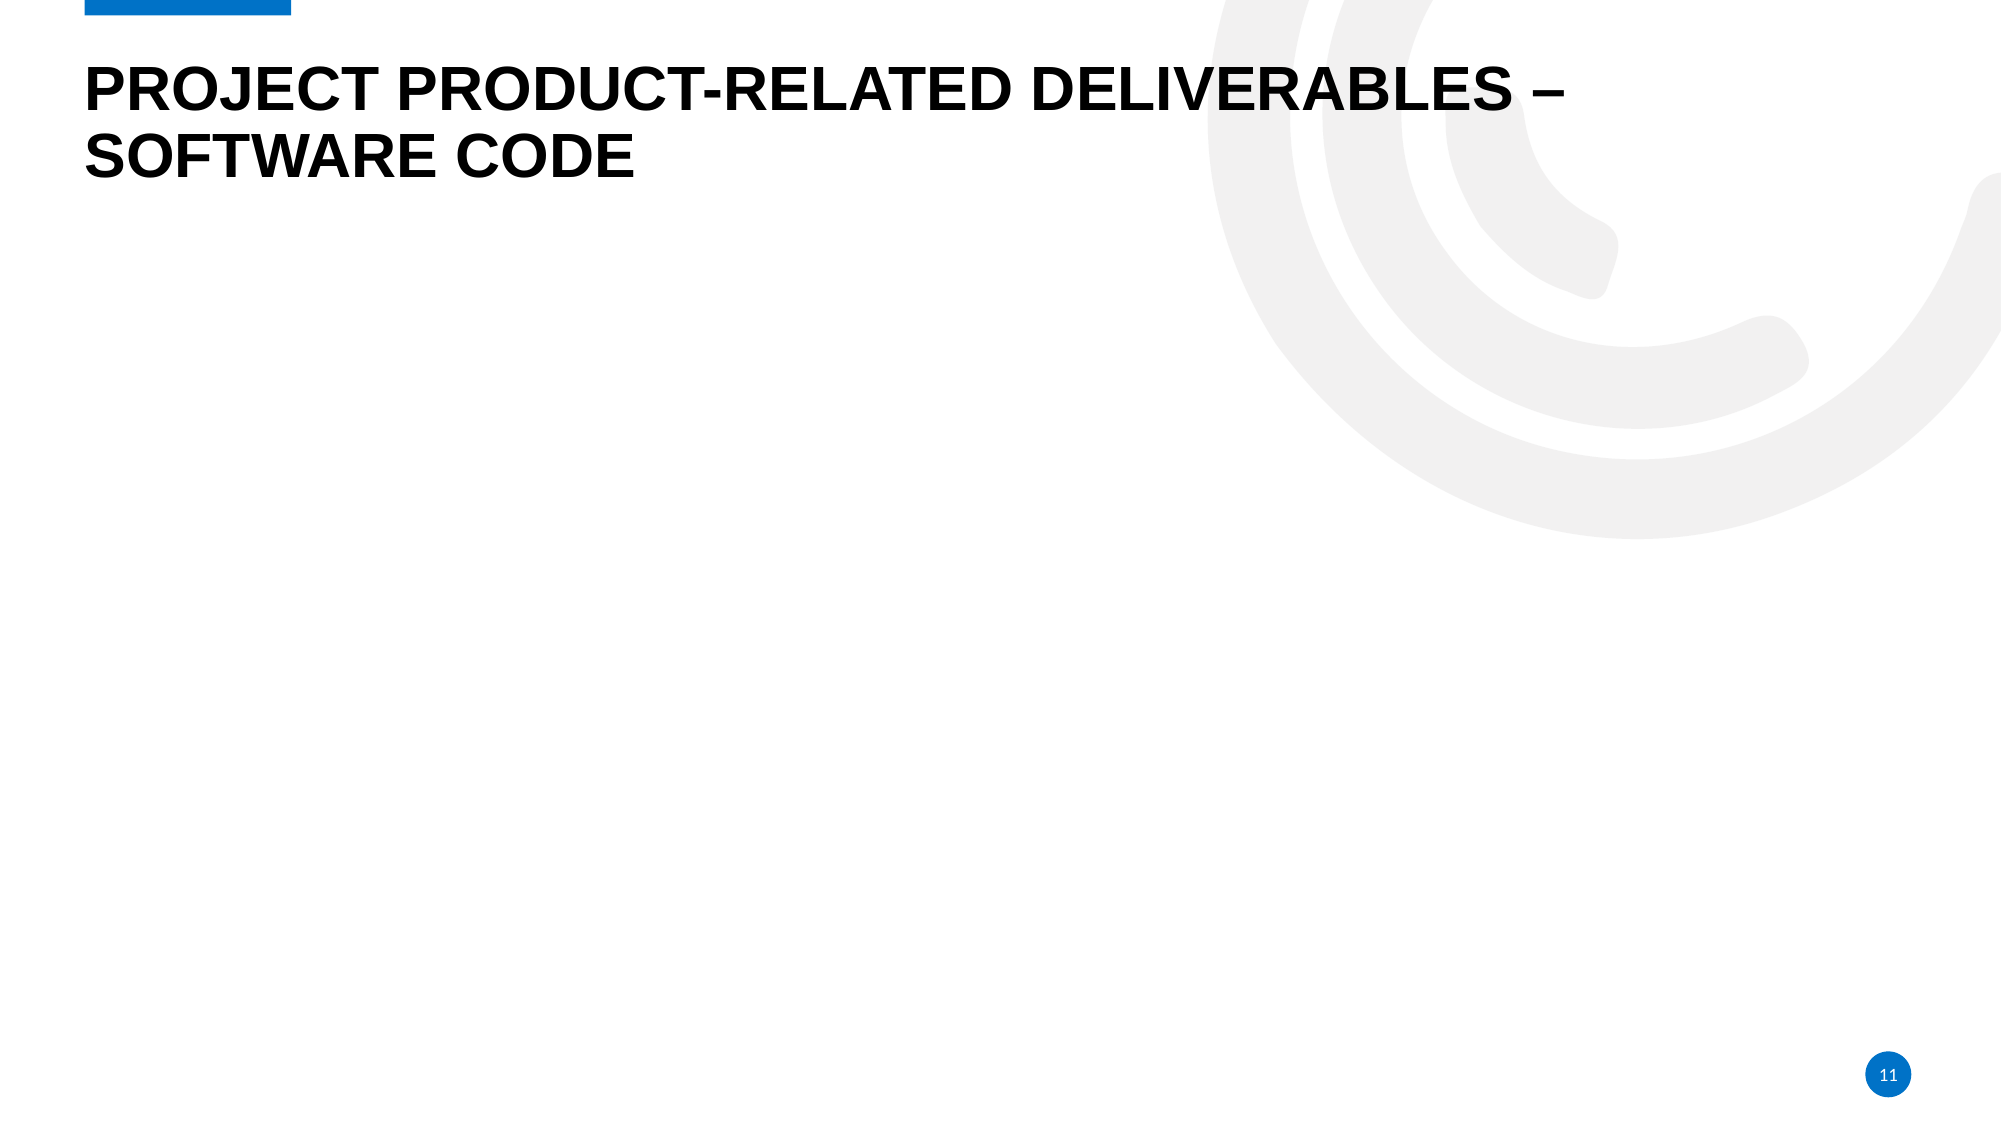

# Project product-related deliverables – Software code

11